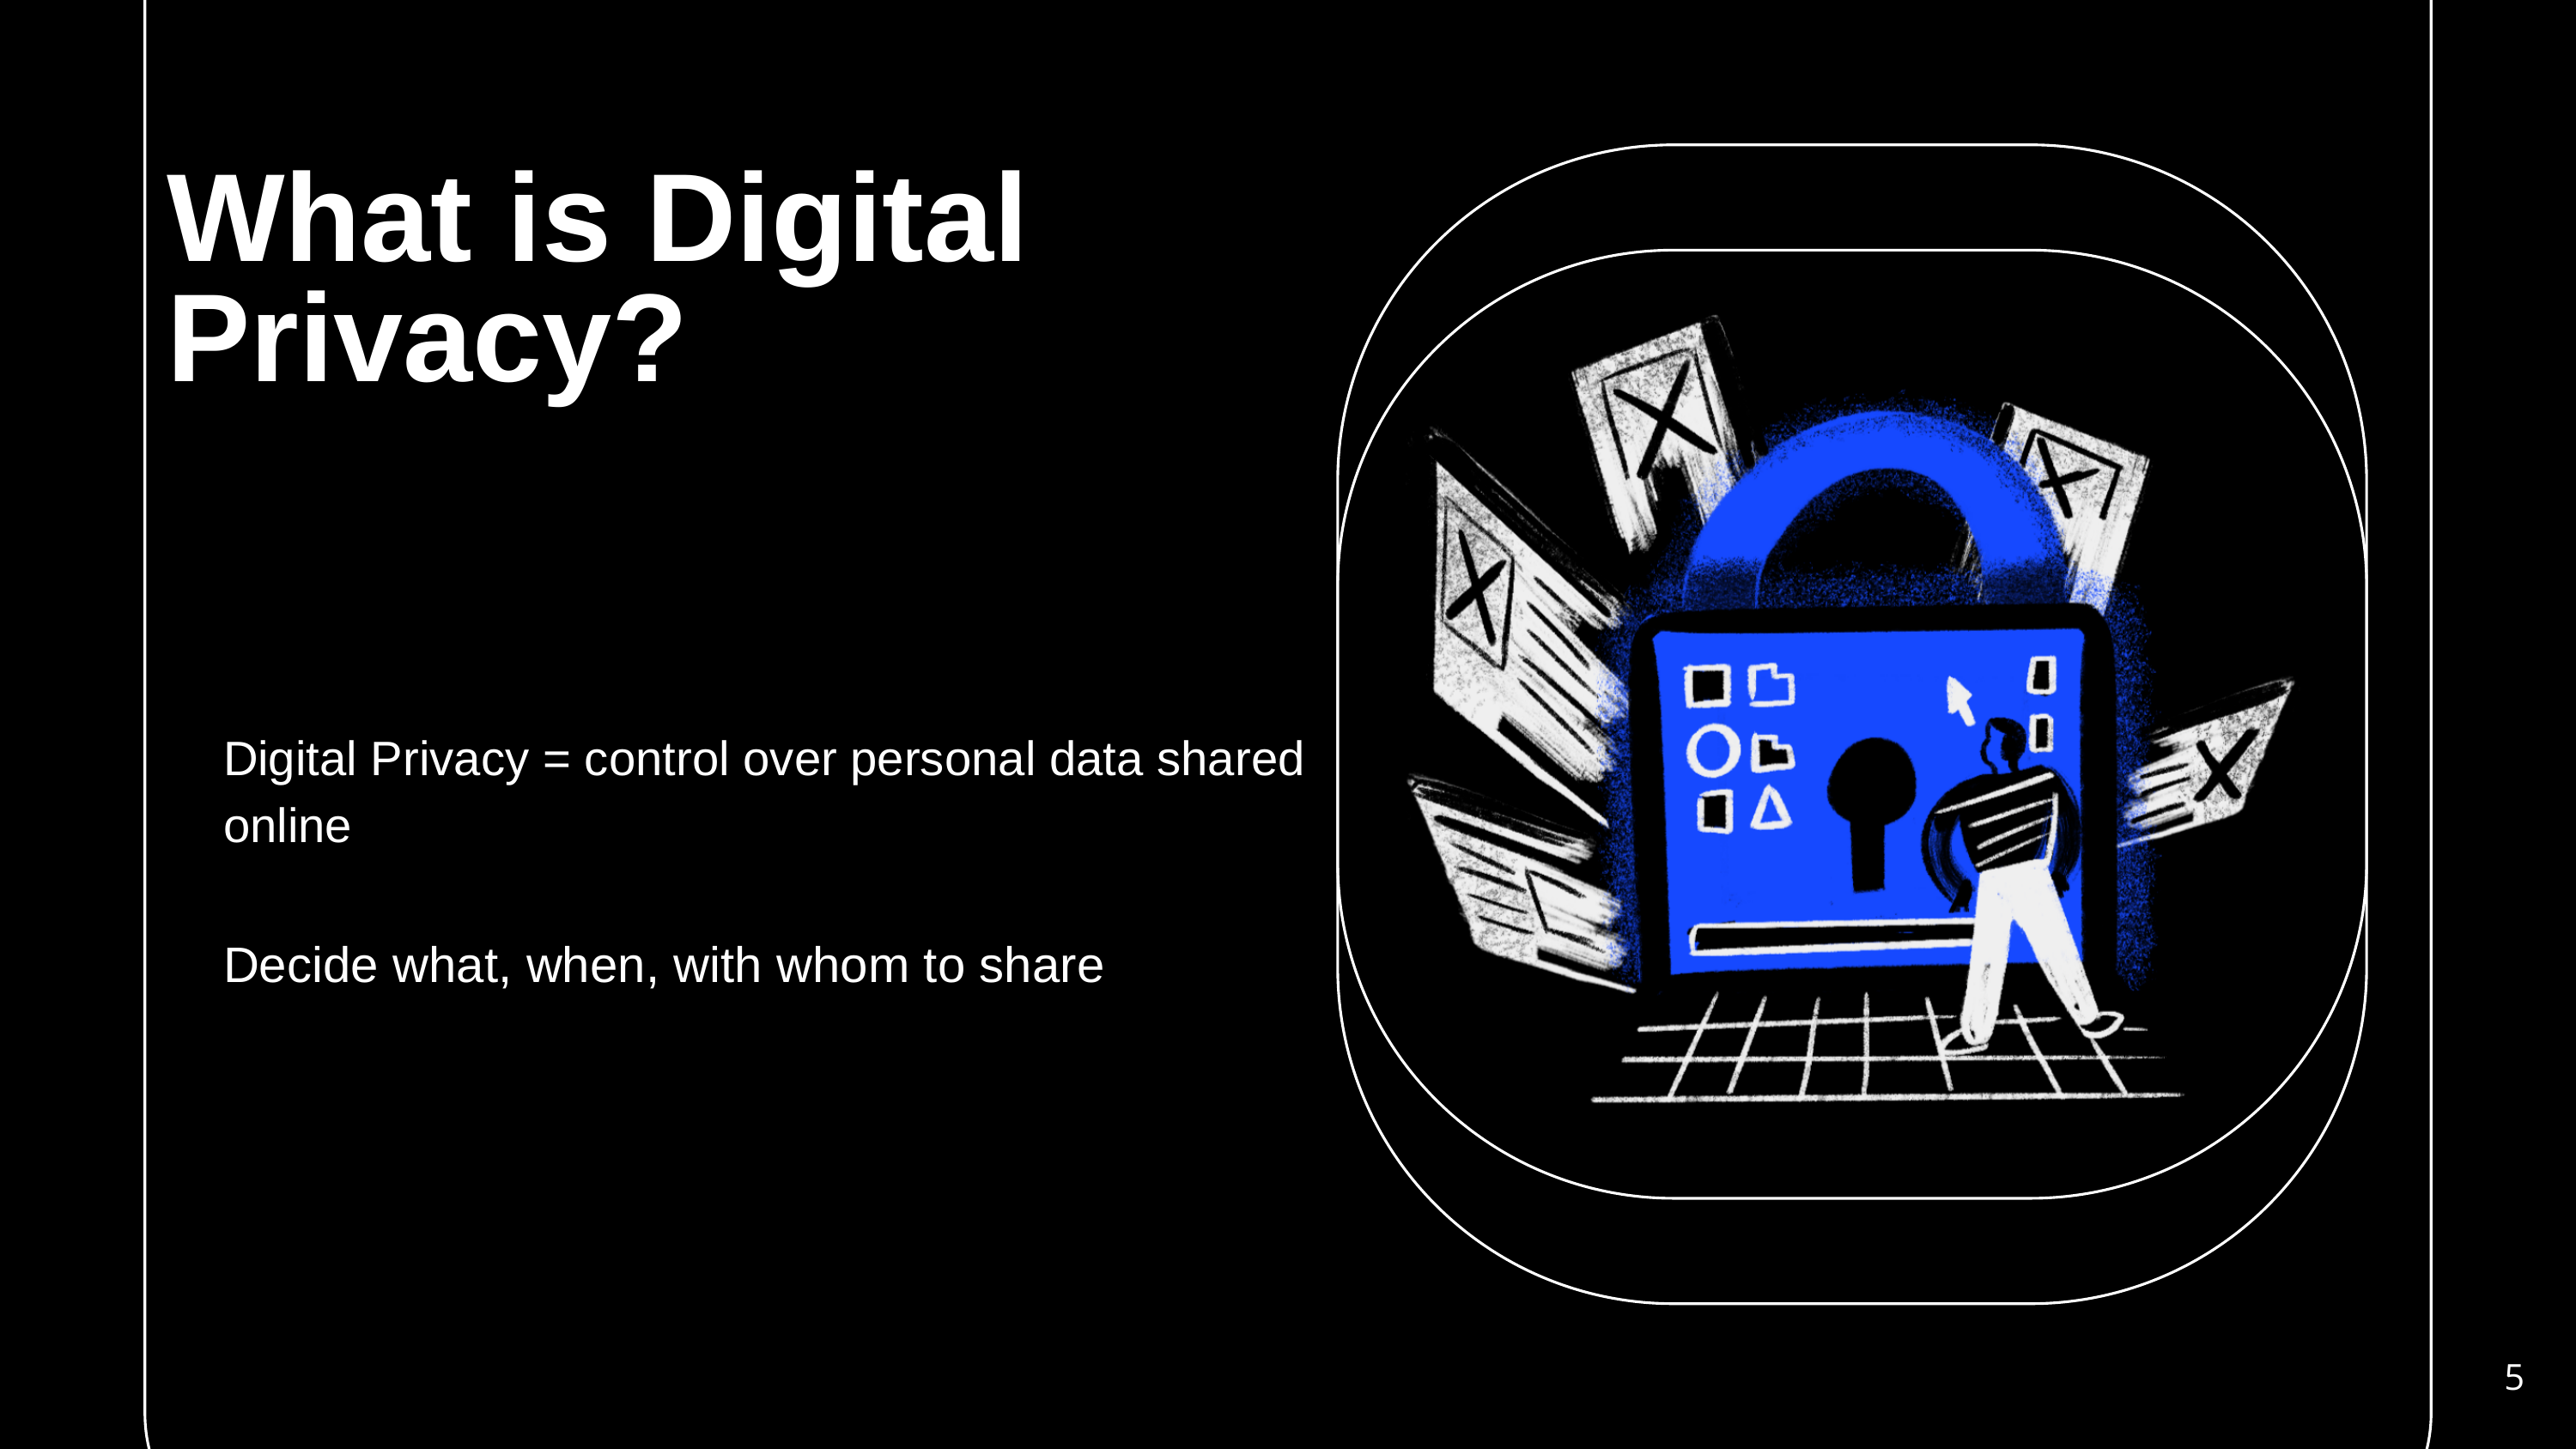

What is Digital Privacy?

Digital Privacy = control over personal data shared online

Decide what, when, with whom to share
5